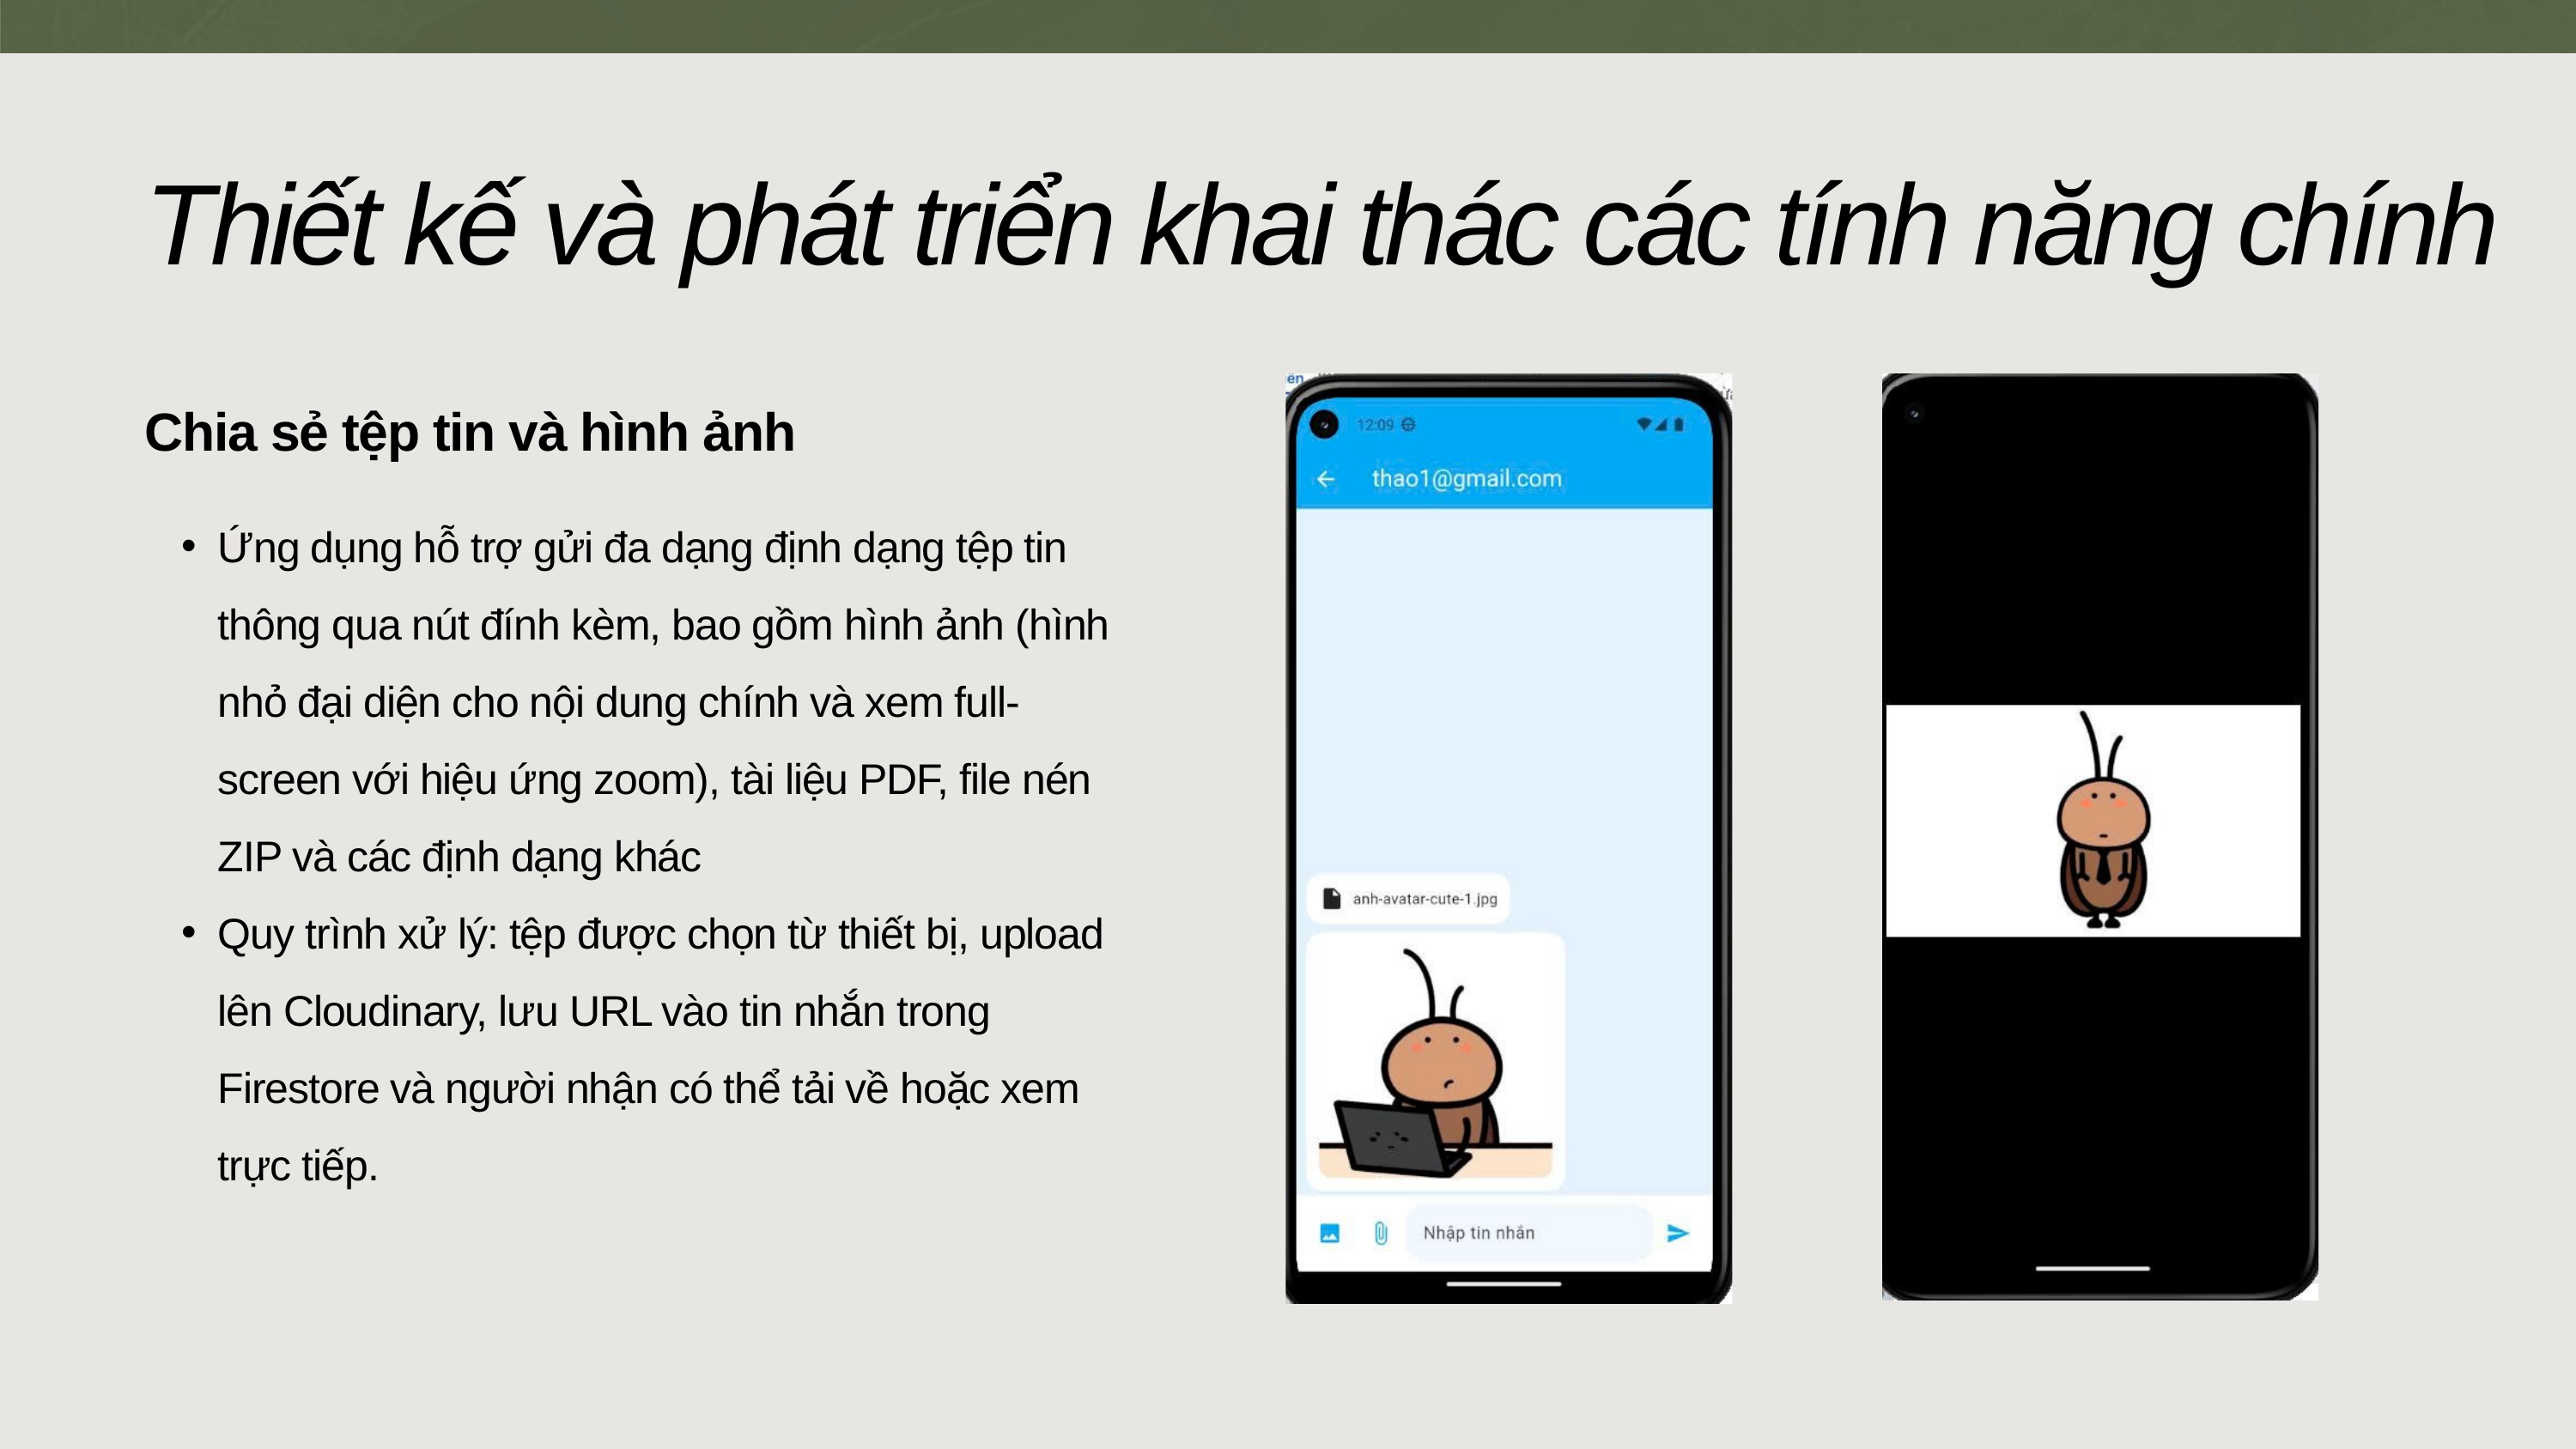

Thiết kế và phát triển khai thác các tính năng chính

Chia sẻ tệp tin và hình ảnh

Ứng dụng hỗ trợ gửi đa dạng định dạng tệp tin thông qua nút đính kèm, bao gồm hình ảnh (hình nhỏ đại diện cho nội dung chính và xem full-screen với hiệu ứng zoom), tài liệu PDF, file nén ZIP và các định dạng khác
Quy trình xử lý: tệp được chọn từ thiết bị, upload lên Cloudinary, lưu URL vào tin nhắn trong Firestore và người nhận có thể tải về hoặc xem trực tiếp.